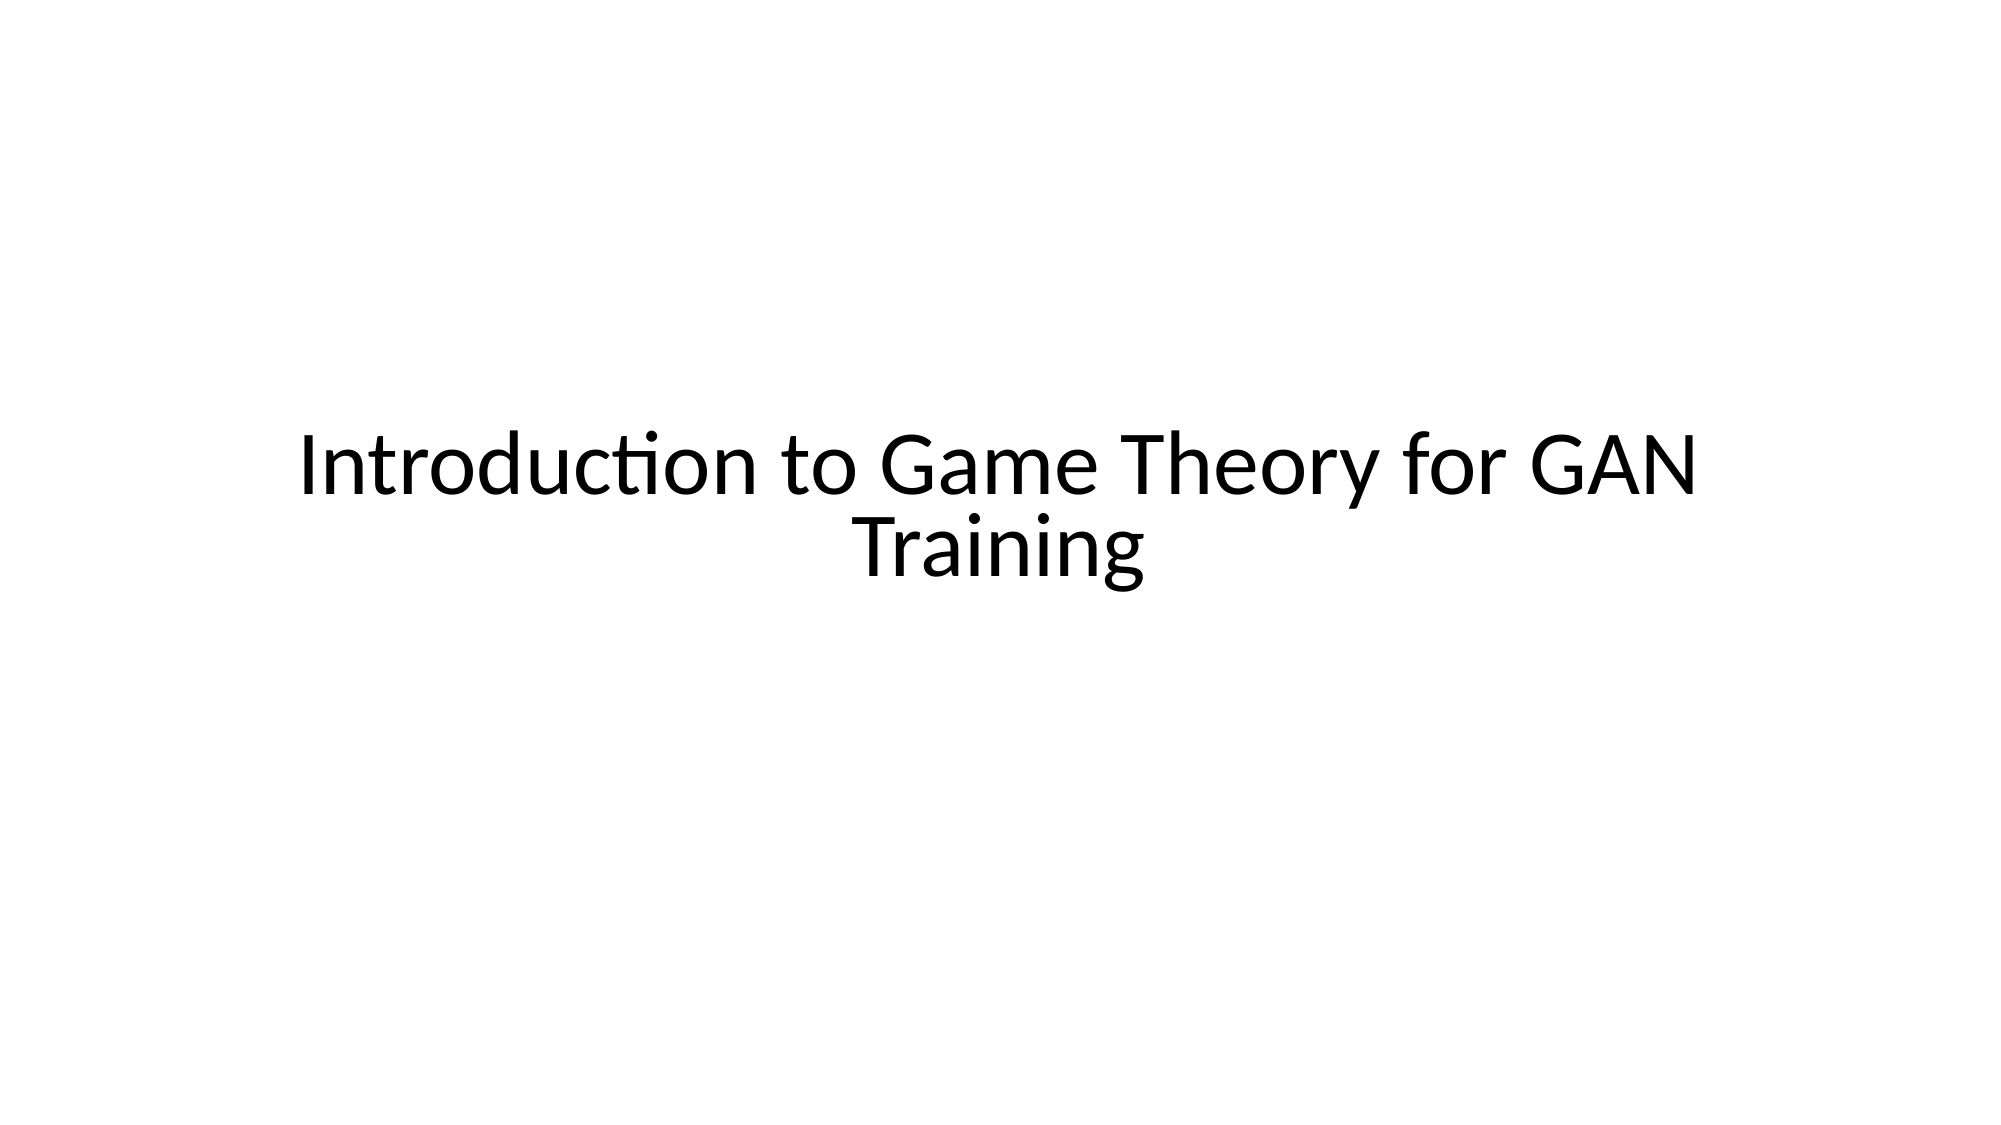

# Introduction to Game Theory for GAN Training